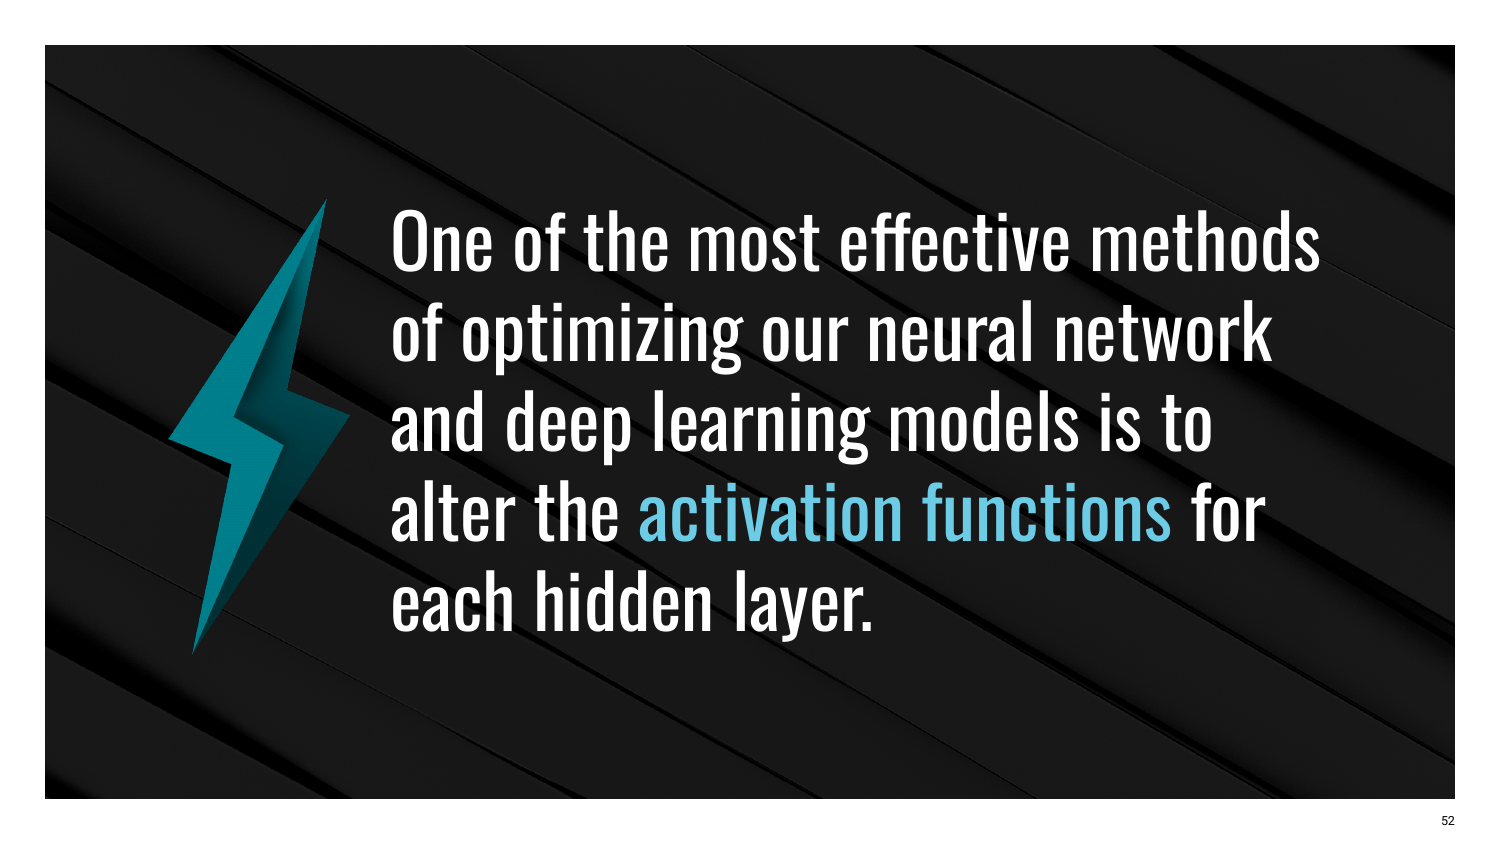

# One of the most effective methods of optimizing our neural network and deep learning models is to alter the activation functions for each hidden layer.

52